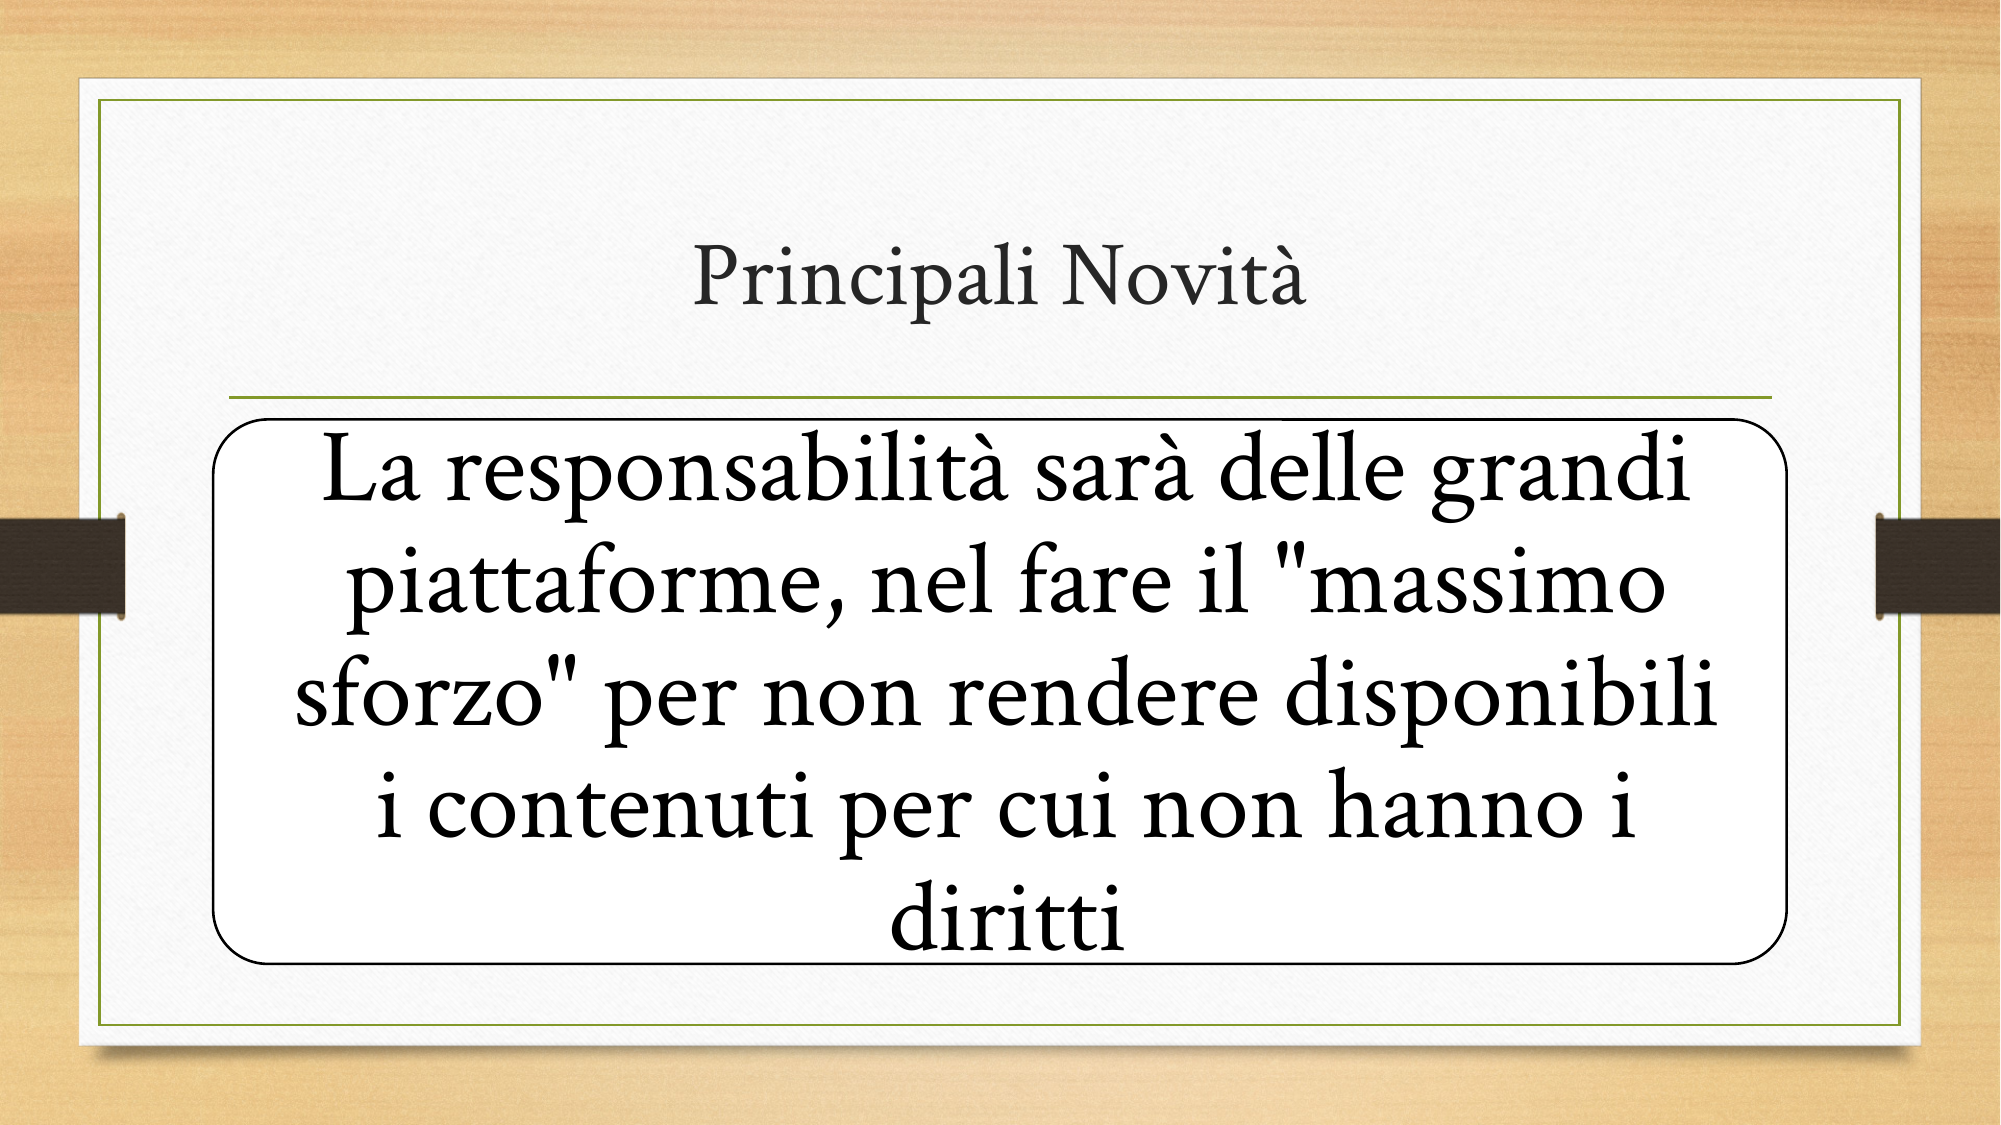

# Principali Novità
La responsabilità sarà delle grandi piattaforme, nel fare il "massimo sforzo" per non rendere disponibili i contenuti per cui non hanno i diritti